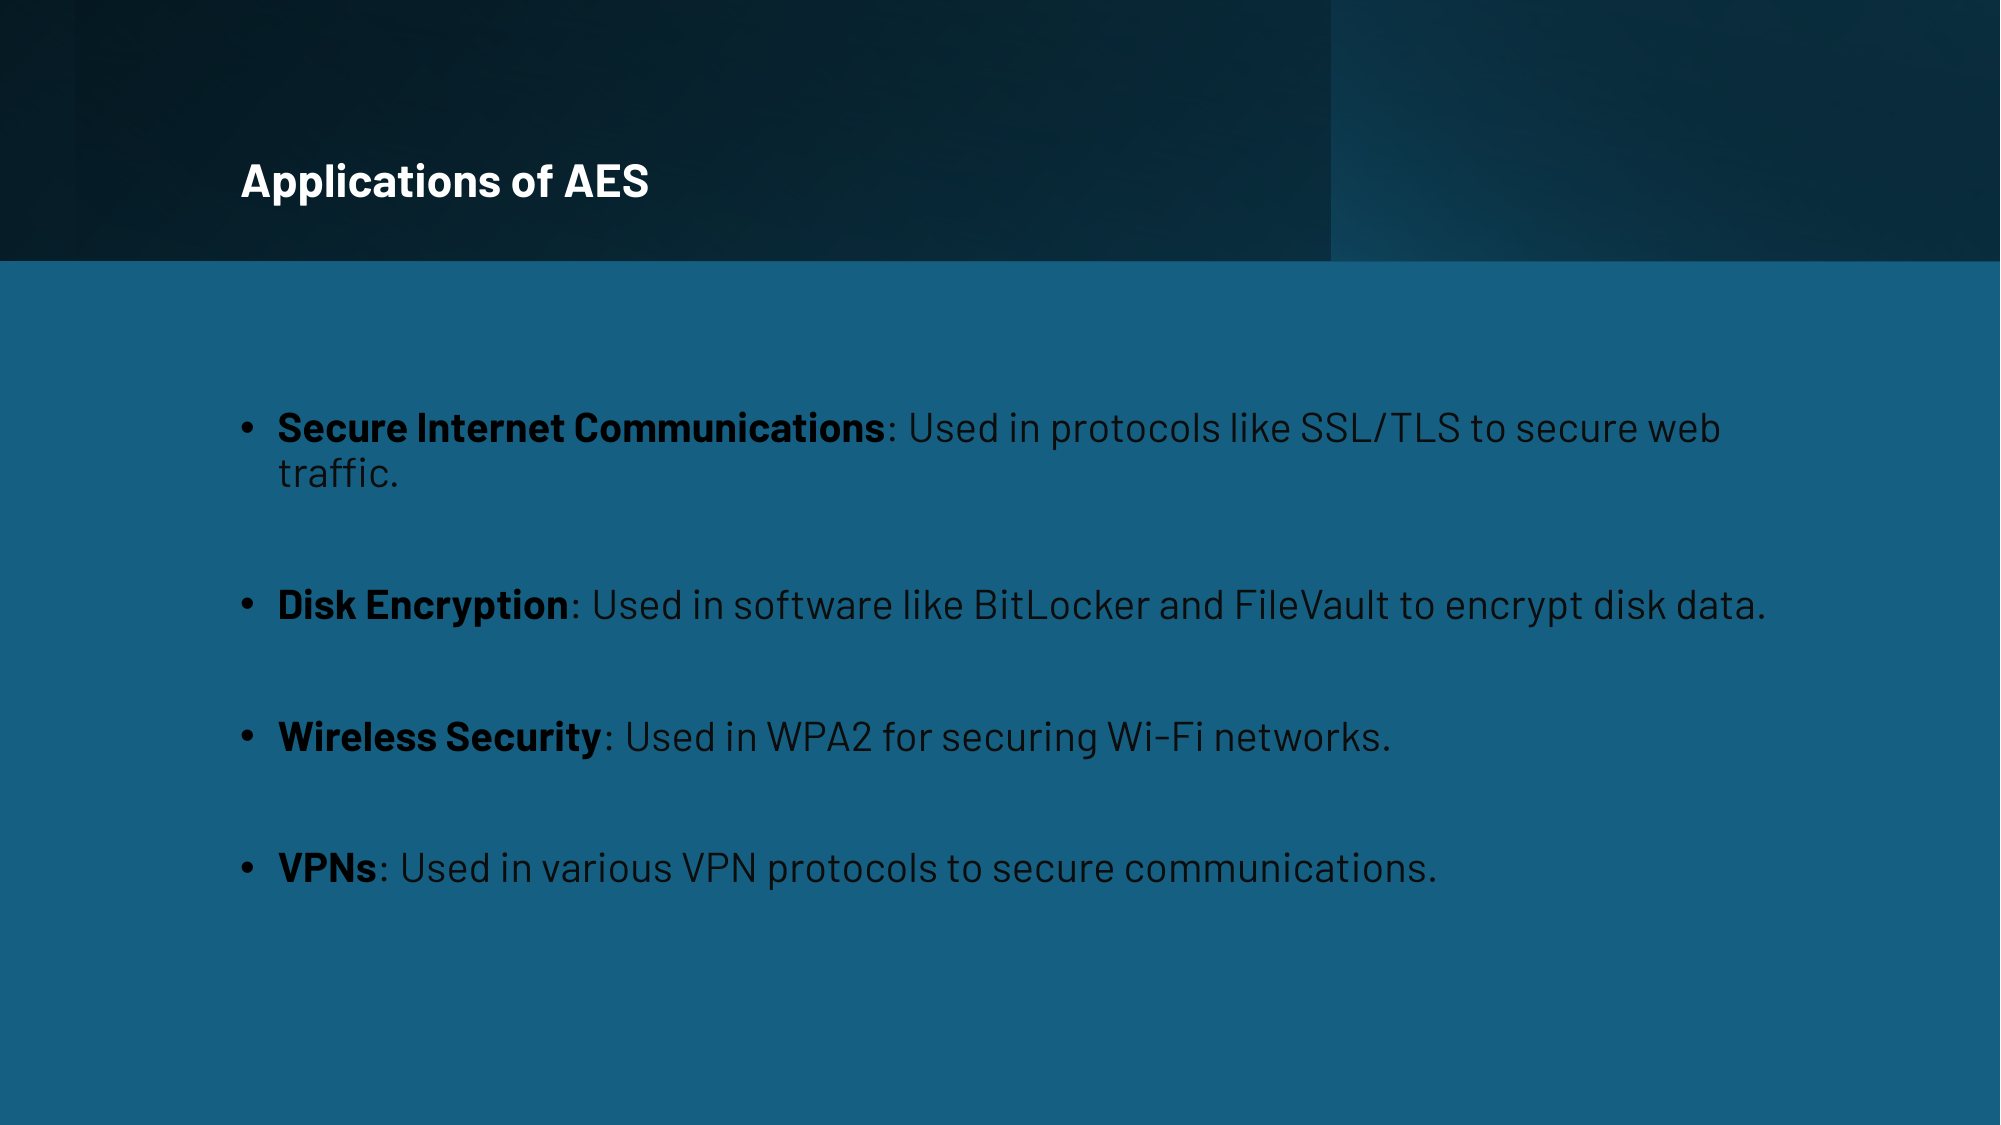

# Applications of AES

Secure Internet Communications: Used in protocols like SSL/TLS to secure web traffic.

Disk Encryption: Used in software like BitLocker and FileVault to encrypt disk data.

Wireless Security: Used in WPA2 for securing Wi-Fi networks.

VPNs: Used in various VPN protocols to secure communications.